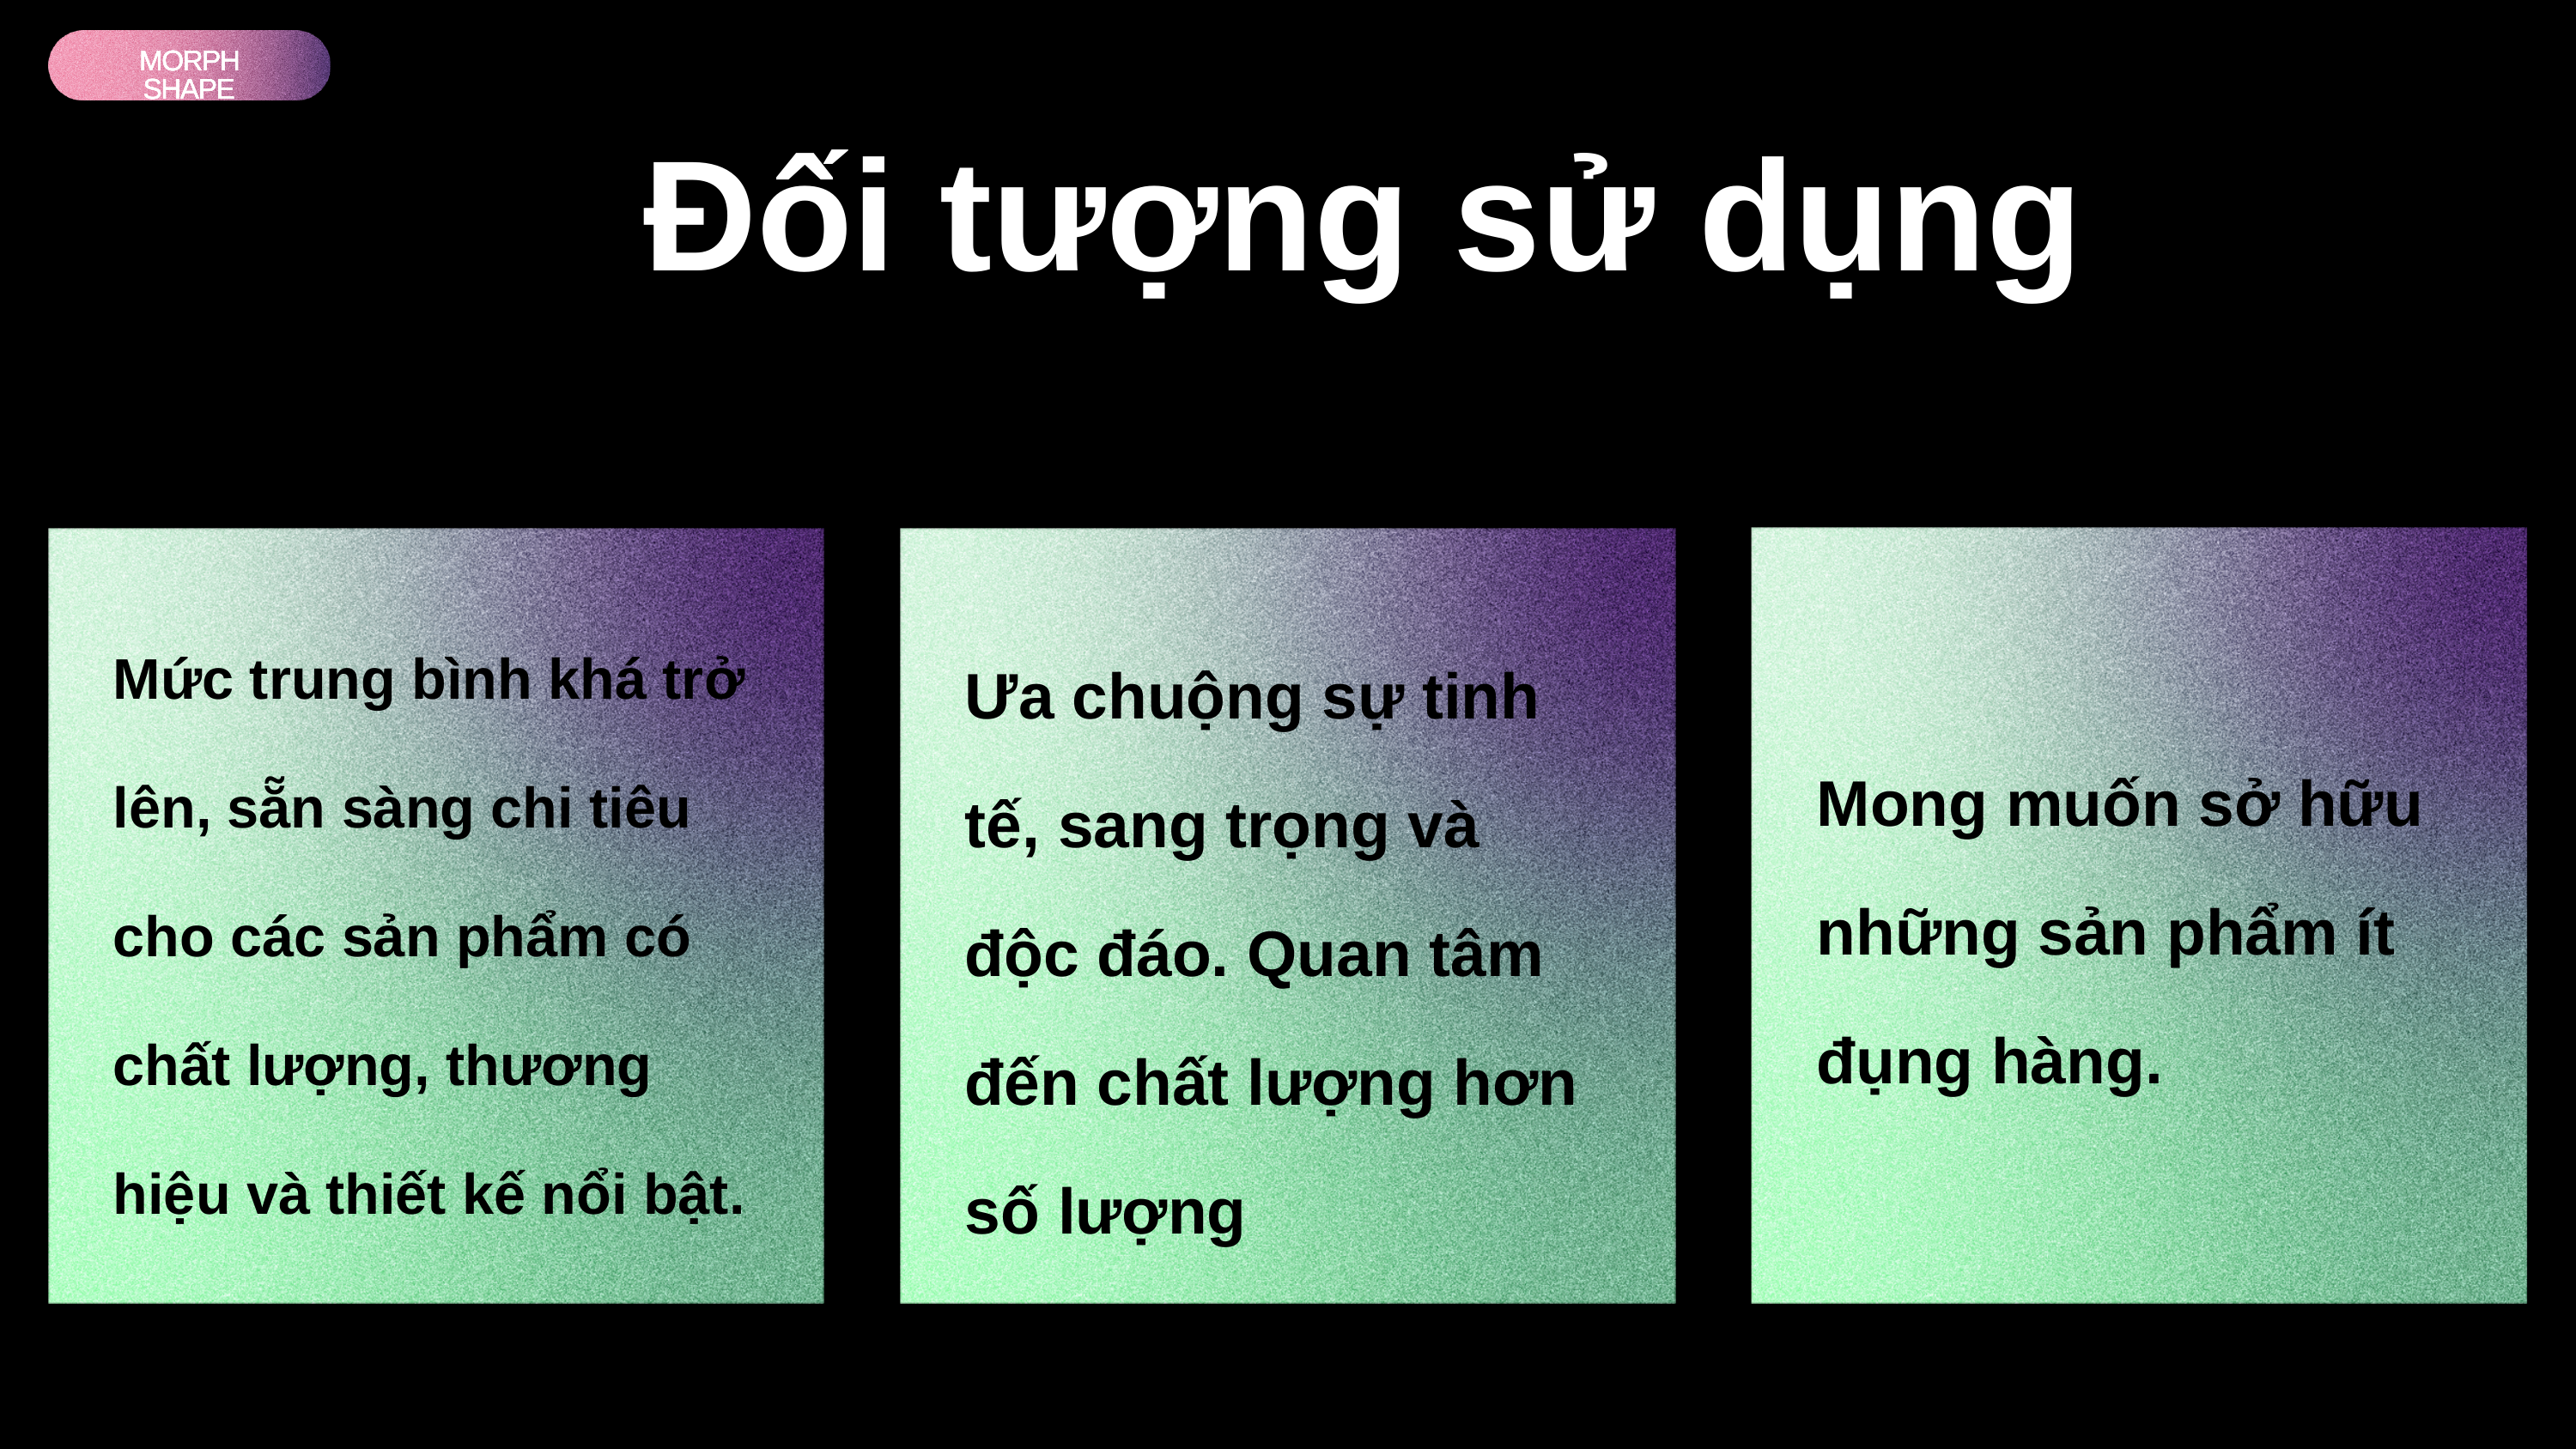

Welcome To Presentation
I'm Rain, and I'll be sharing with you my beautiful ideas.
Follow me at @reallygreatsite to learn more.

Lorem ipsum dolor sit amet, consectetur adipiscing elit, sed do eiusmod tempor incididunt ut labore et dolore magna aliqua. Ut enim ad minim veniam, quis nostrud exercitation ullamco laboris nisi ut aliquip ex ea commodo consequat. Duis aute irure dolor in reprehenderit in voluptate velit esse cillum dolore eu fugiat nulla pariatur. Excepteur sint occaecat cupidatat non proident, sunt in culpa qui officia deserunt mollit anim id est laborum.

MORPH SHAPE
MORPH SHAPE
MORPH SHAPE
MORPH SHAPE
MORPH SHAPE
Đối tượng sử dụng

Mức trung bình khá trở lên, sẵn sàng chi tiêu cho các sản phẩm có chất lượng, thương hiệu và thiết kế nổi bật.
Ưa chuộng sự tinh tế, sang trọng và độc đáo. Quan tâm đến chất lượng hơn số lượng
Mong muốn sở hữu những sản phẩm ít đụng hàng.

OUR PROJECTS